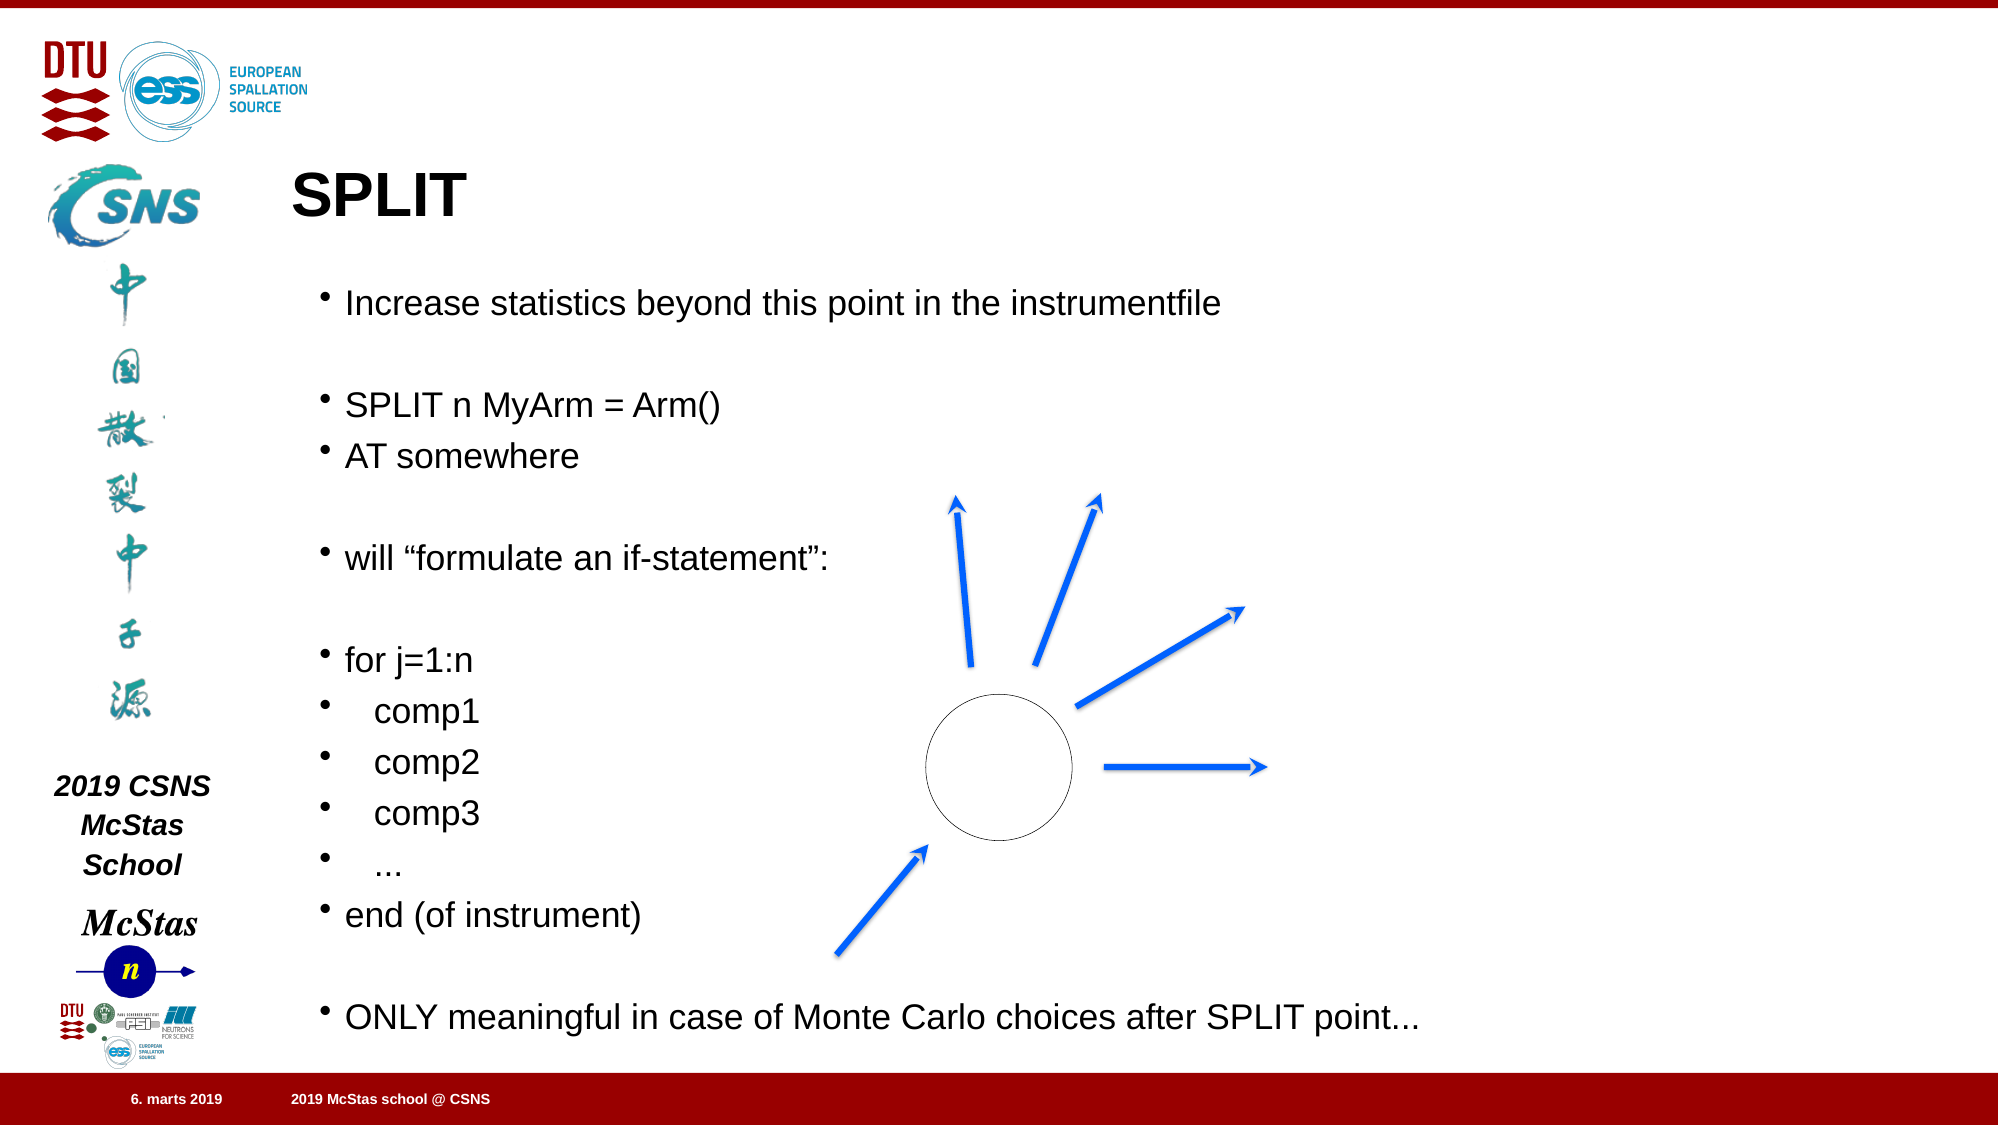

# SPLIT
Increase statistics beyond this point in the instrumentfile

SPLIT n MyArm = Arm()
AT somewhere

will “formulate an if-statement”:

for j=1:n
   comp1
   comp2
   comp3
   ...
end (of instrument)

ONLY meaningful in case of Monte Carlo choices after SPLIT point...

4